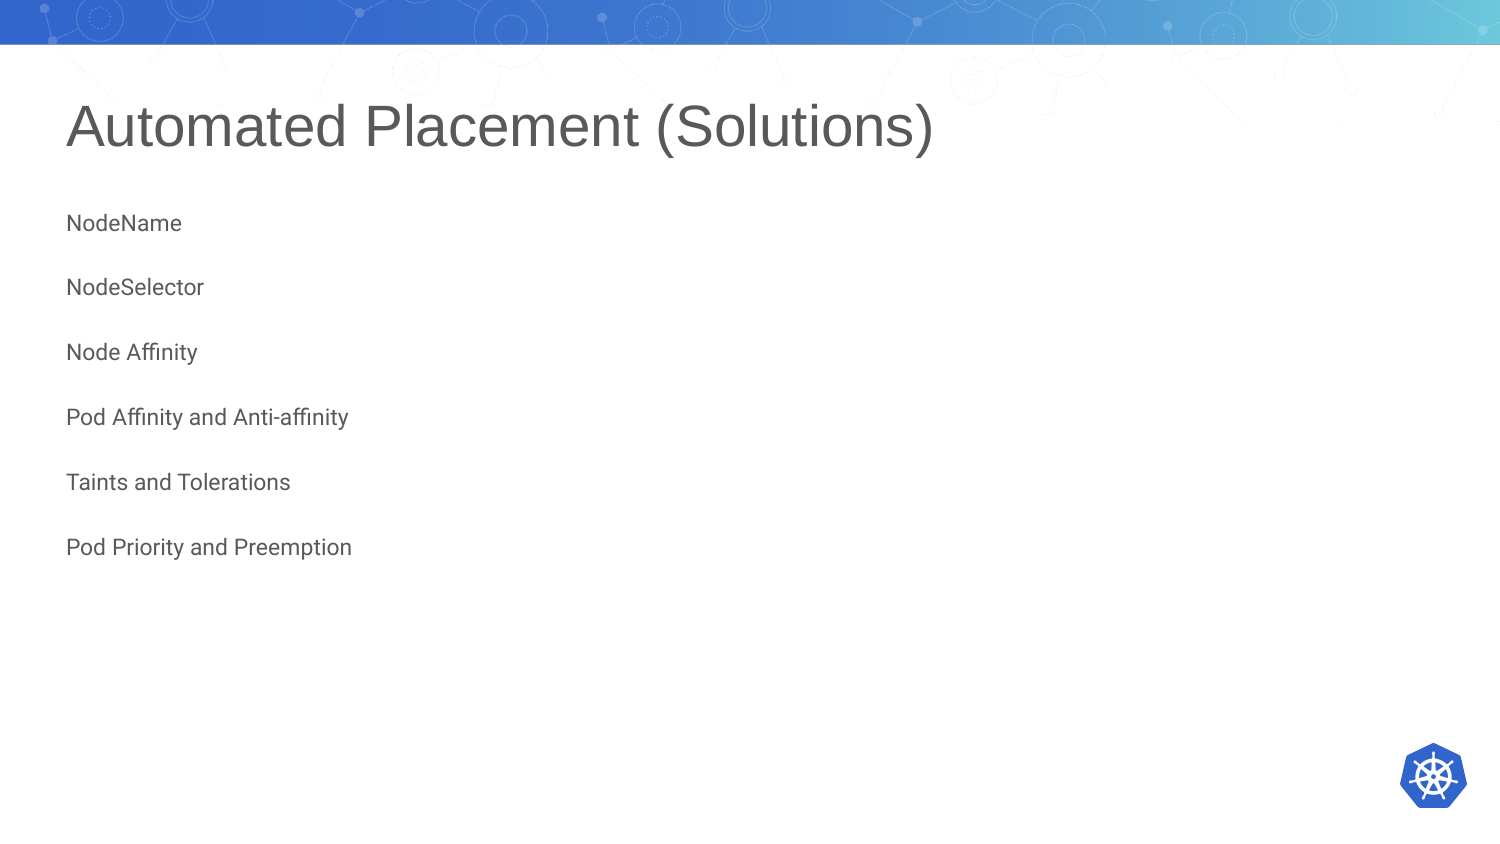

# Automated Placement (Solutions)
NodeName
NodeSelector
Node Affinity
Pod Affinity and Anti-affinity
Taints and Tolerations
Pod Priority and Preemption